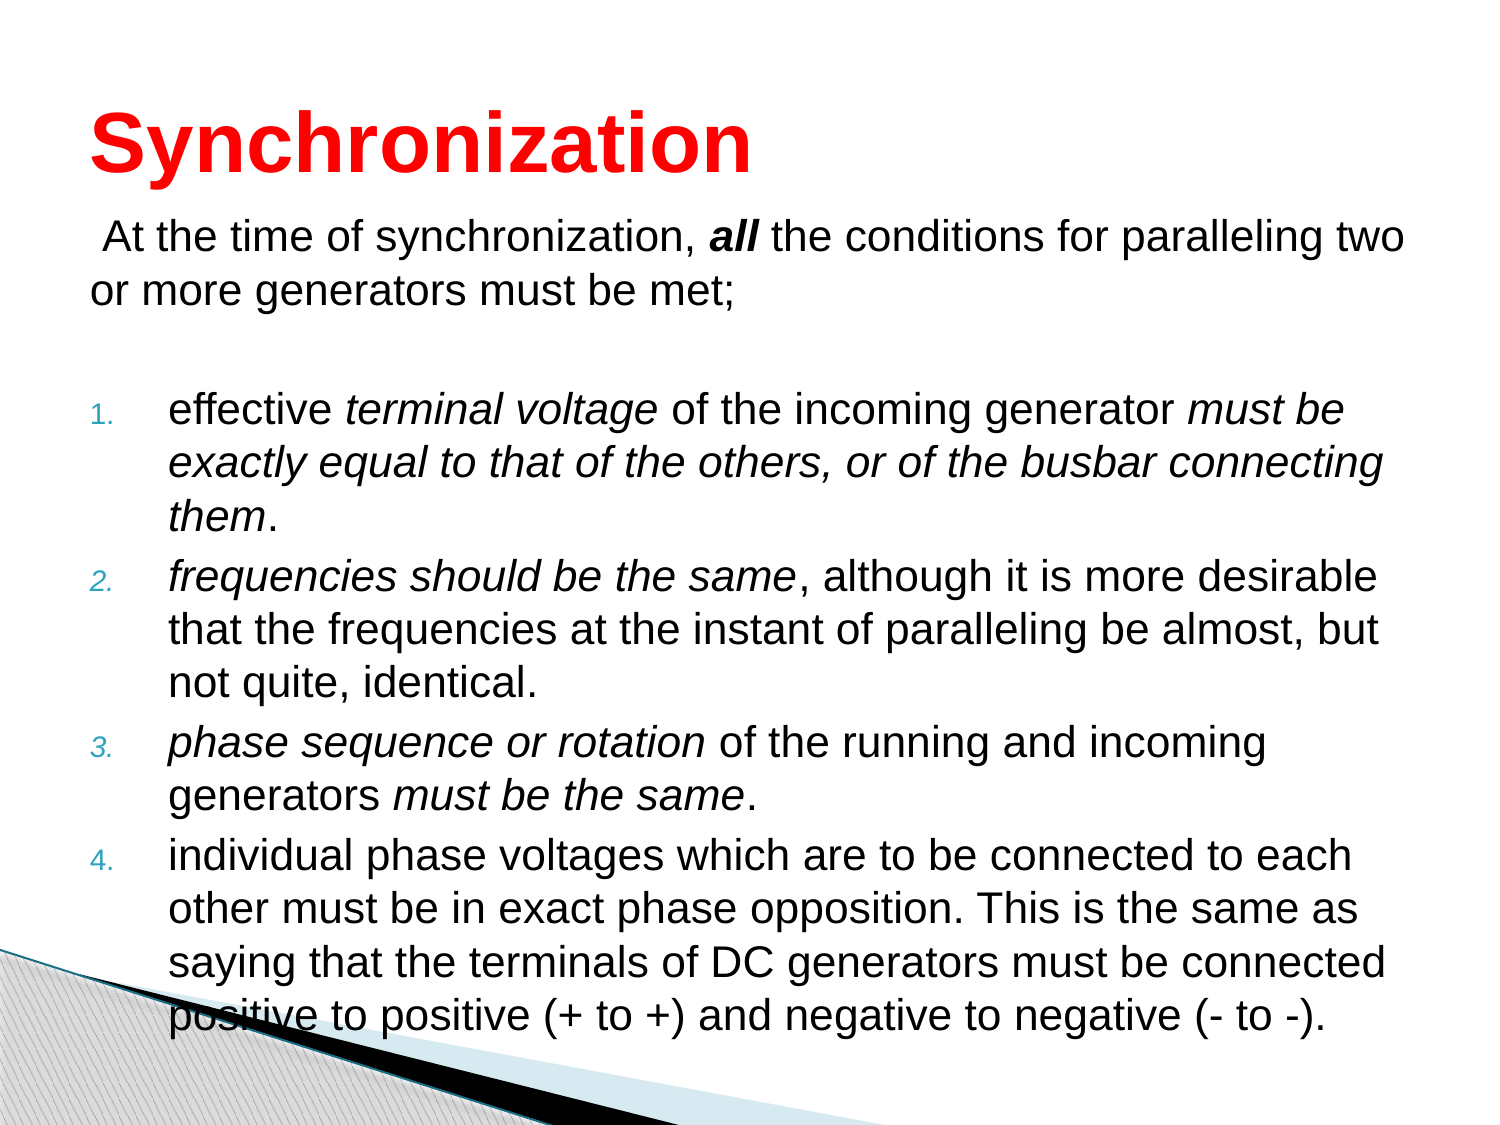

# Synchronization
 At the time of synchronization, all the conditions for paralleling two or more generators must be met;

effective terminal voltage of the incoming generator must be exactly equal to that of the others, or of the busbar connecting them.
frequencies should be the same, although it is more desirable that the frequencies at the instant of paralleling be almost, but not quite, identical.
phase sequence or rotation of the running and incoming generators must be the same.
individual phase voltages which are to be connected to each other must be in exact phase opposition. This is the same as saying that the terminals of DC generators must be connected positive to positive (+ to +) and negative to negative (- to -).